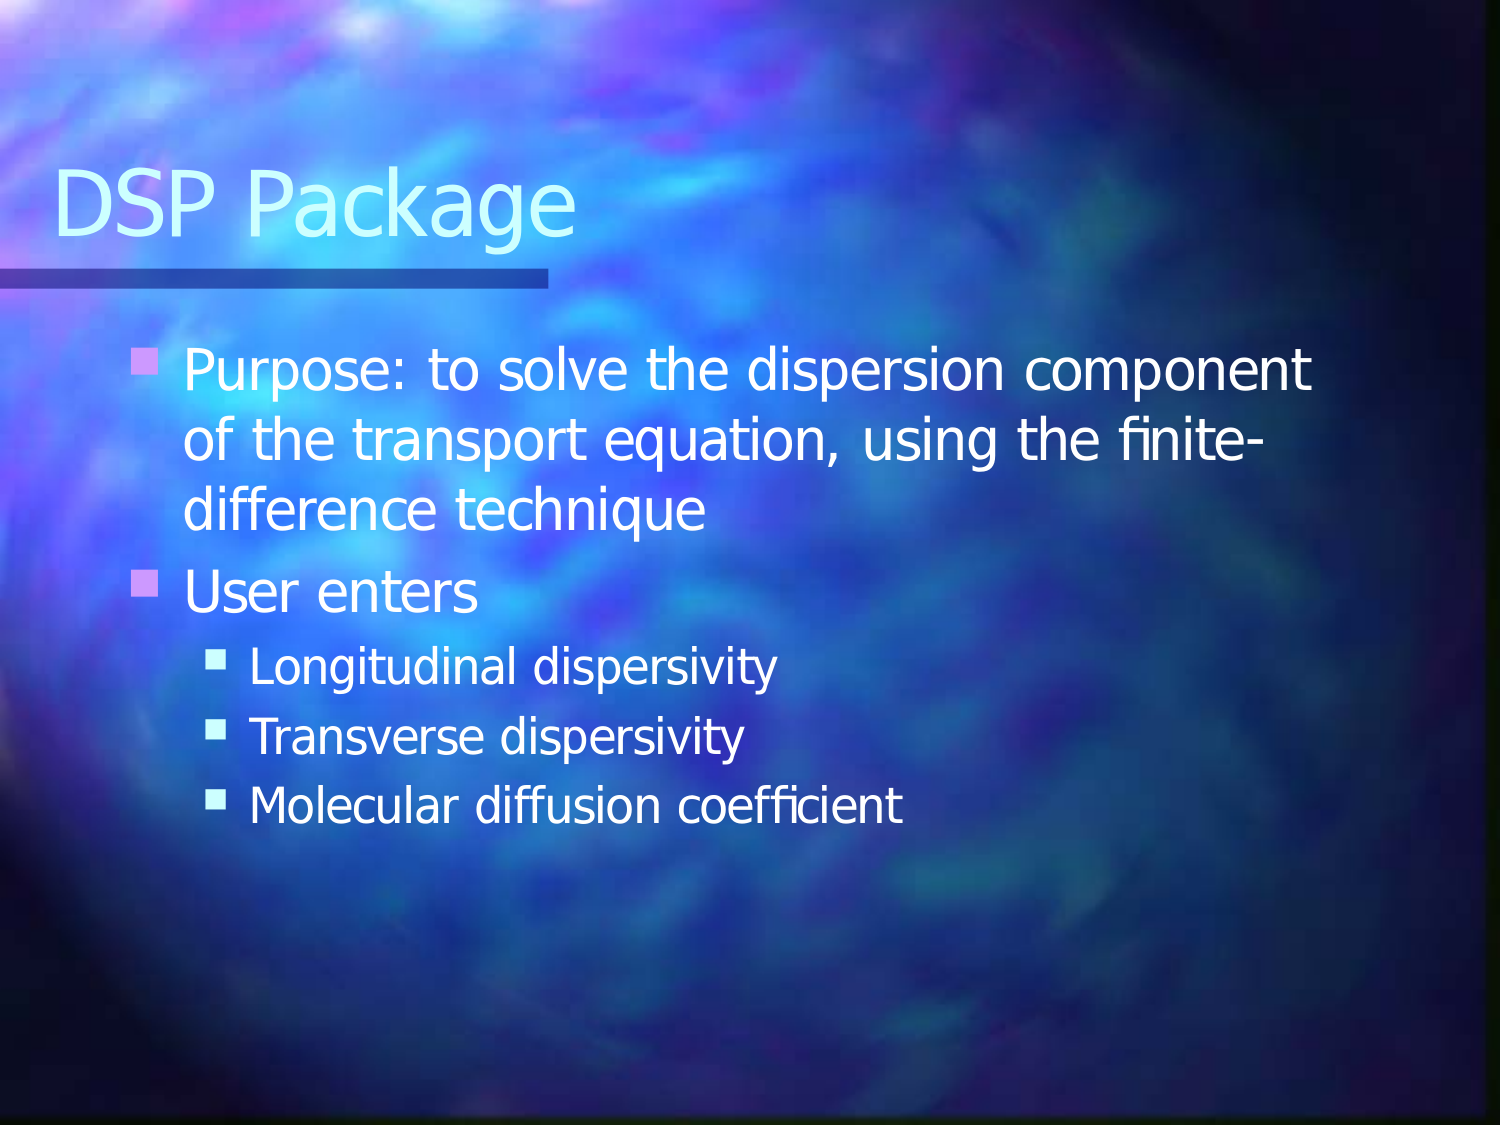

# DSP Package
Purpose: to solve the dispersion component of the transport equation, using the finite-difference technique
User enters
Longitudinal dispersivity
Transverse dispersivity
Molecular diffusion coefficient